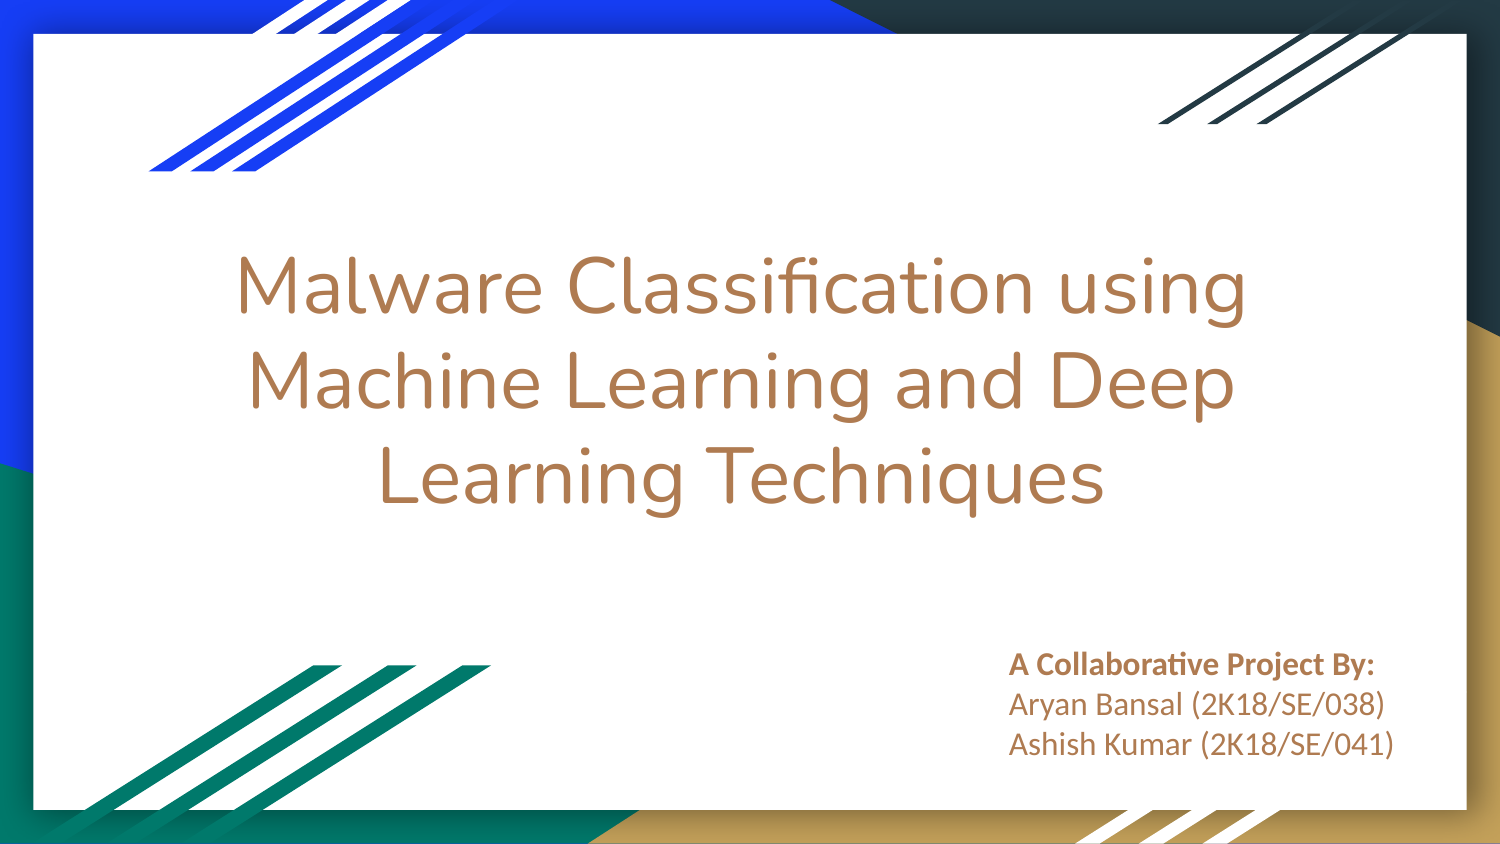

# Malware Classification using Machine Learning and Deep Learning Techniques
A Collaborative Project By:
Aryan Bansal (2K18/SE/038)
Ashish Kumar (2K18/SE/041)